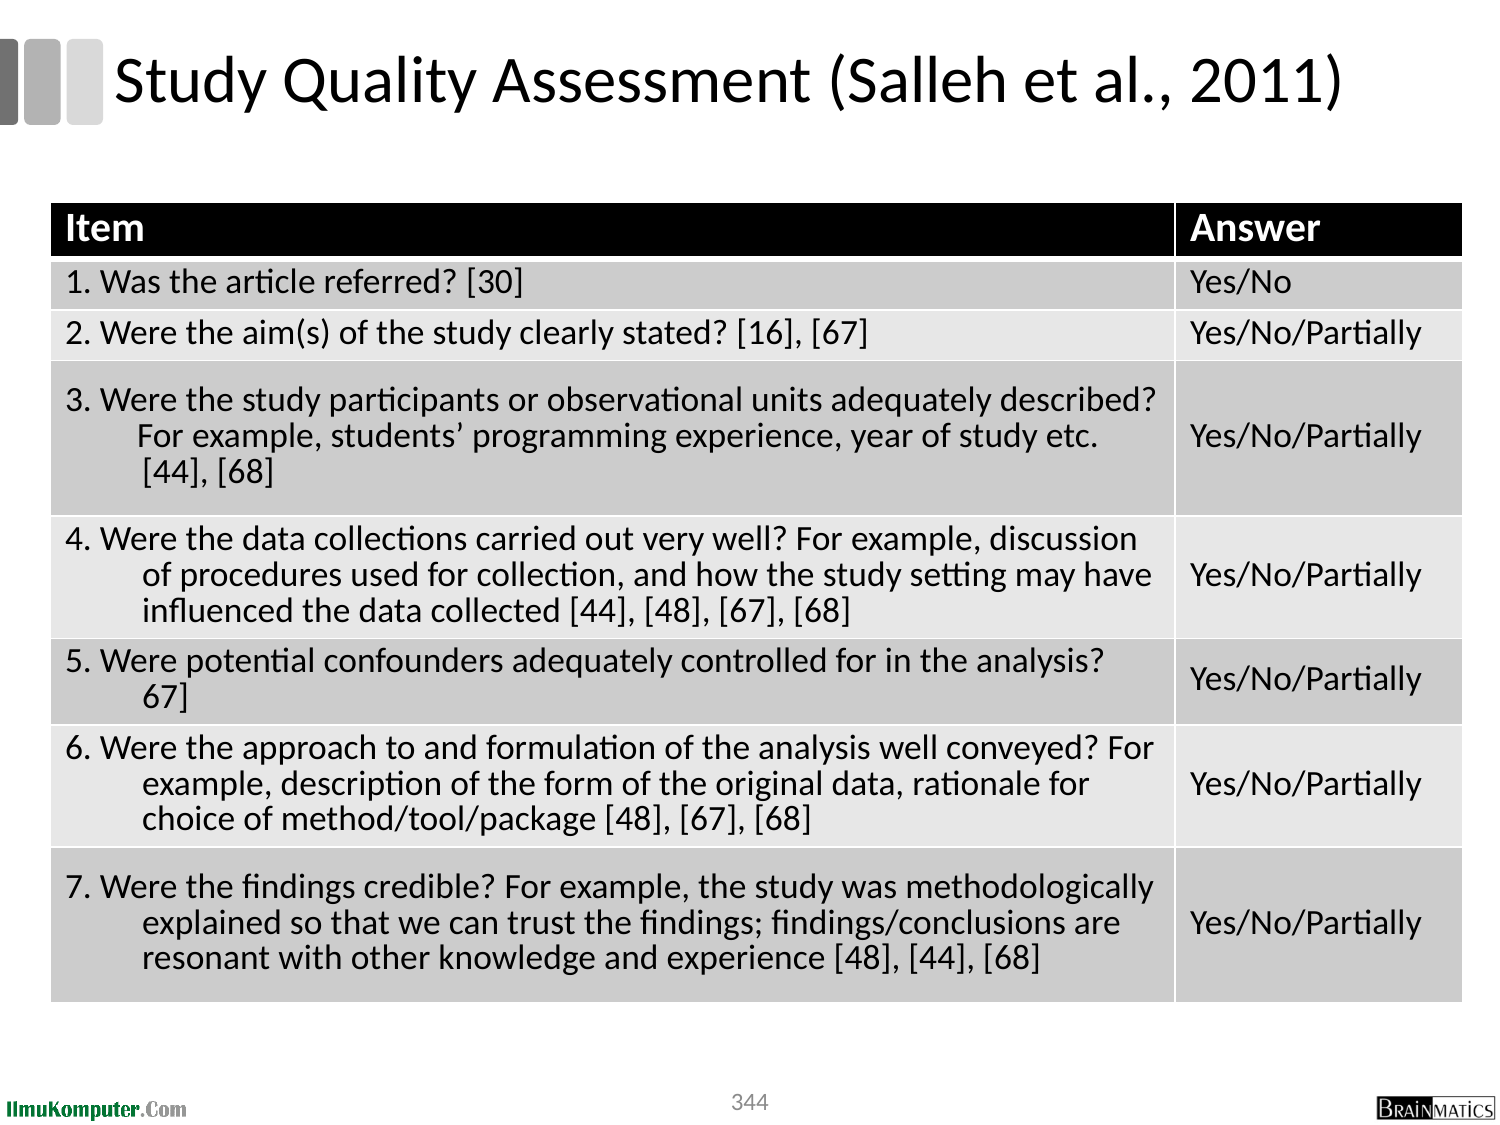

# Study Quality Assessment (Salleh et al., 2011)
| Item | Answer |
| --- | --- |
| 1. Was the article referred? [30] | Yes/No |
| 2. Were the aim(s) of the study clearly stated? [16], [67] | Yes/No/Partially |
| 3. Were the study participants or observational units adequately described? For example, students’ programming experience, year of study etc. [44], [68] | Yes/No/Partially |
| 4. Were the data collections carried out very well? For example, discussion of procedures used for collection, and how the study setting may have influenced the data collected [44], [48], [67], [68] | Yes/No/Partially |
| 5. Were potential confounders adequately controlled for in the analysis? 67] | Yes/No/Partially |
| 6. Were the approach to and formulation of the analysis well conveyed? For example, description of the form of the original data, rationale for choice of method/tool/package [48], [67], [68] | Yes/No/Partially |
| 7. Were the findings credible? For example, the study was methodologically explained so that we can trust the findings; findings/conclusions are resonant with other knowledge and experience [48], [44], [68] | Yes/No/Partially |
344